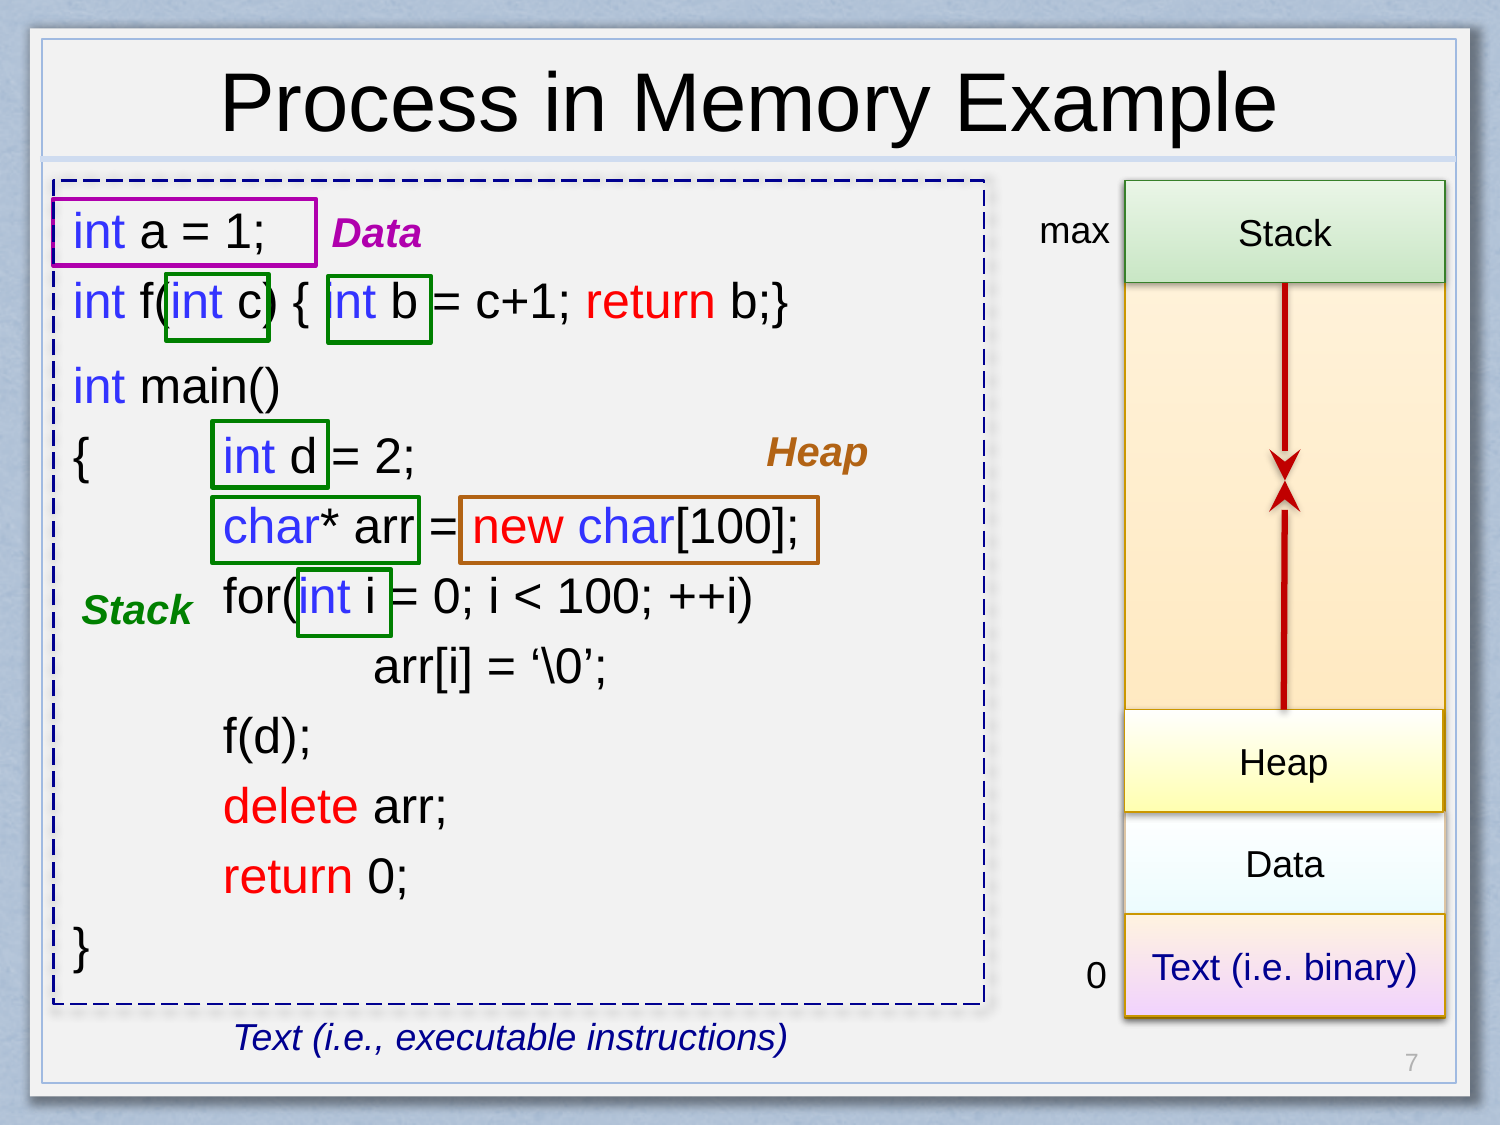

# Process in Memory Example

int a = 1;
int f(int c) { int b = c+1; return b;}

int main()
{	int d = 2;
	char* arr = new char[100];
	for(int i = 0; i < 100; ++i)
		arr[i] = ‘\0’;
	f(d);
	delete arr;
	return 0;
}

Stack
Data

max

Heap

Stack
Heap
Data
Text (i.e. binary)
0
Text (i.e., executable instructions)
7